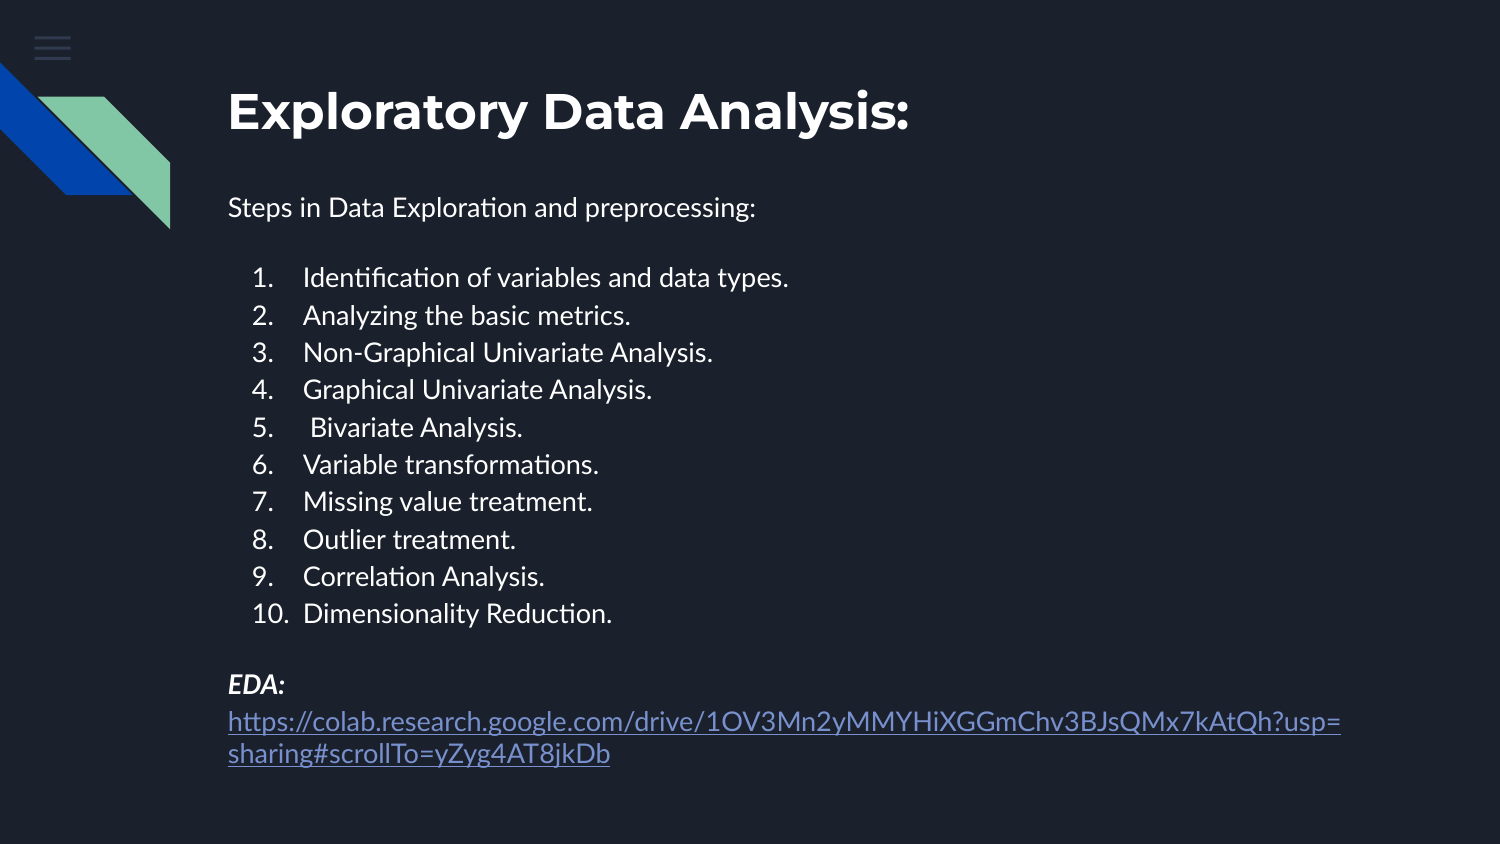

# Exploratory Data Analysis:
Steps in Data Exploration and preprocessing:
Identification of variables and data types.
Analyzing the basic metrics.
Non-Graphical Univariate Analysis.
Graphical Univariate Analysis.
 Bivariate Analysis.
Variable transformations.
Missing value treatment.
Outlier treatment.
Correlation Analysis.
Dimensionality Reduction.
EDA: https://colab.research.google.com/drive/1OV3Mn2yMMYHiXGGmChv3BJsQMx7kAtQh?usp=sharing#scrollTo=yZyg4AT8jkDb